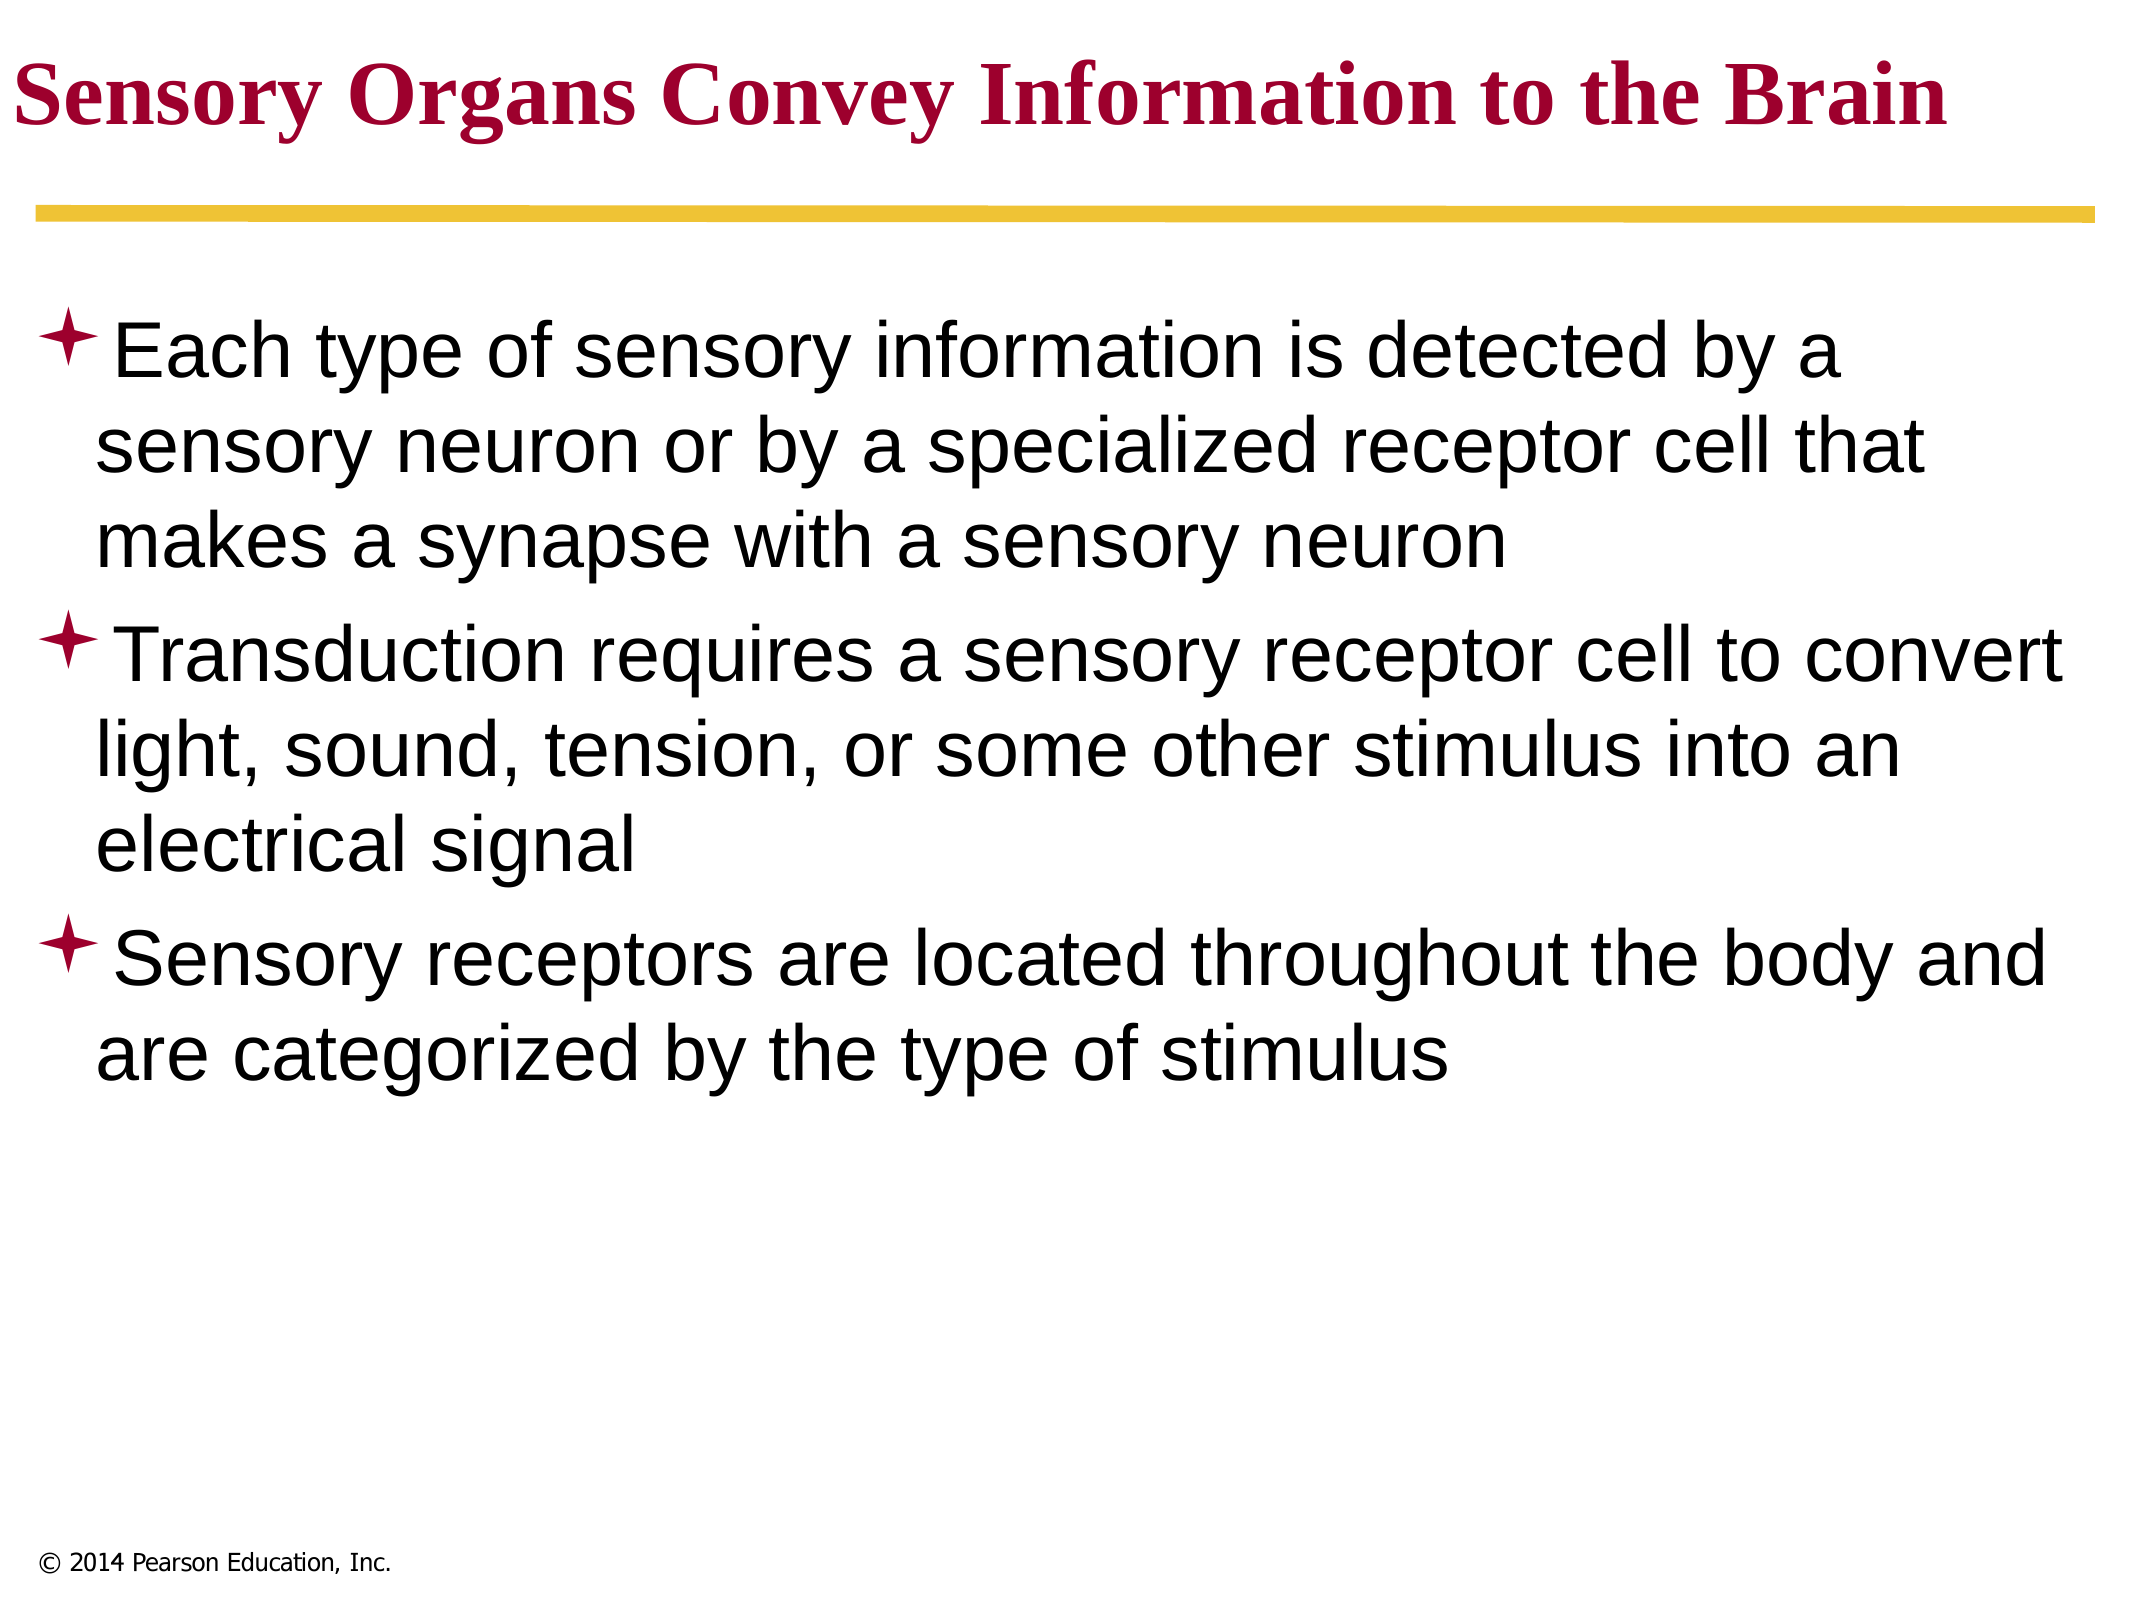

Sensory Organs Convey Information to the Brain
Each type of sensory information is detected by a sensory neuron or by a specialized receptor cell that makes a synapse with a sensory neuron
Transduction requires a sensory receptor cell to convert light, sound, tension, or some other stimulus into an electrical signal
Sensory receptors are located throughout the body and are categorized by the type of stimulus